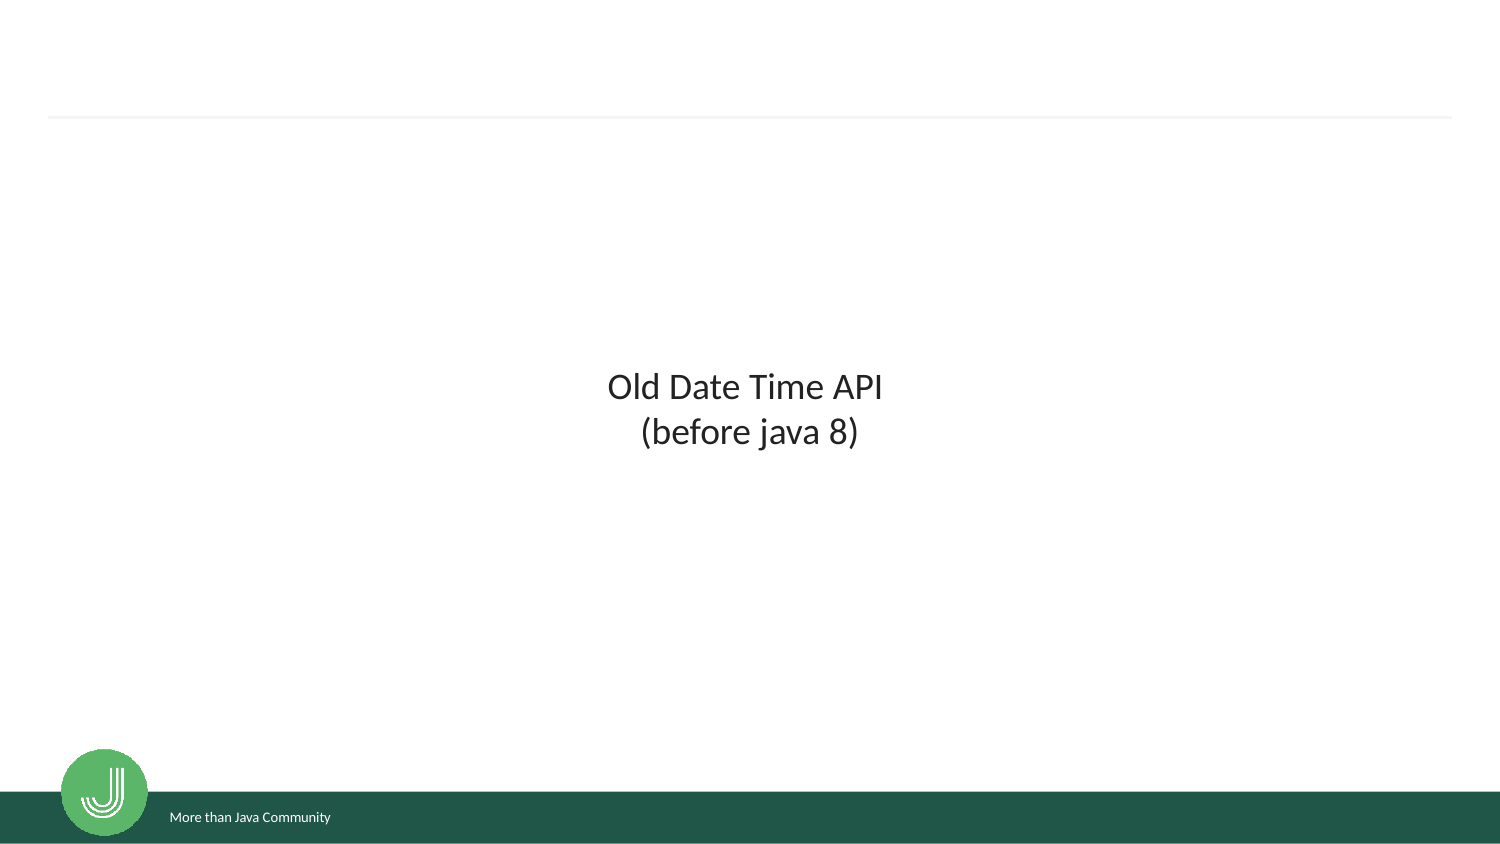

Old Date Time API
(before java 8)